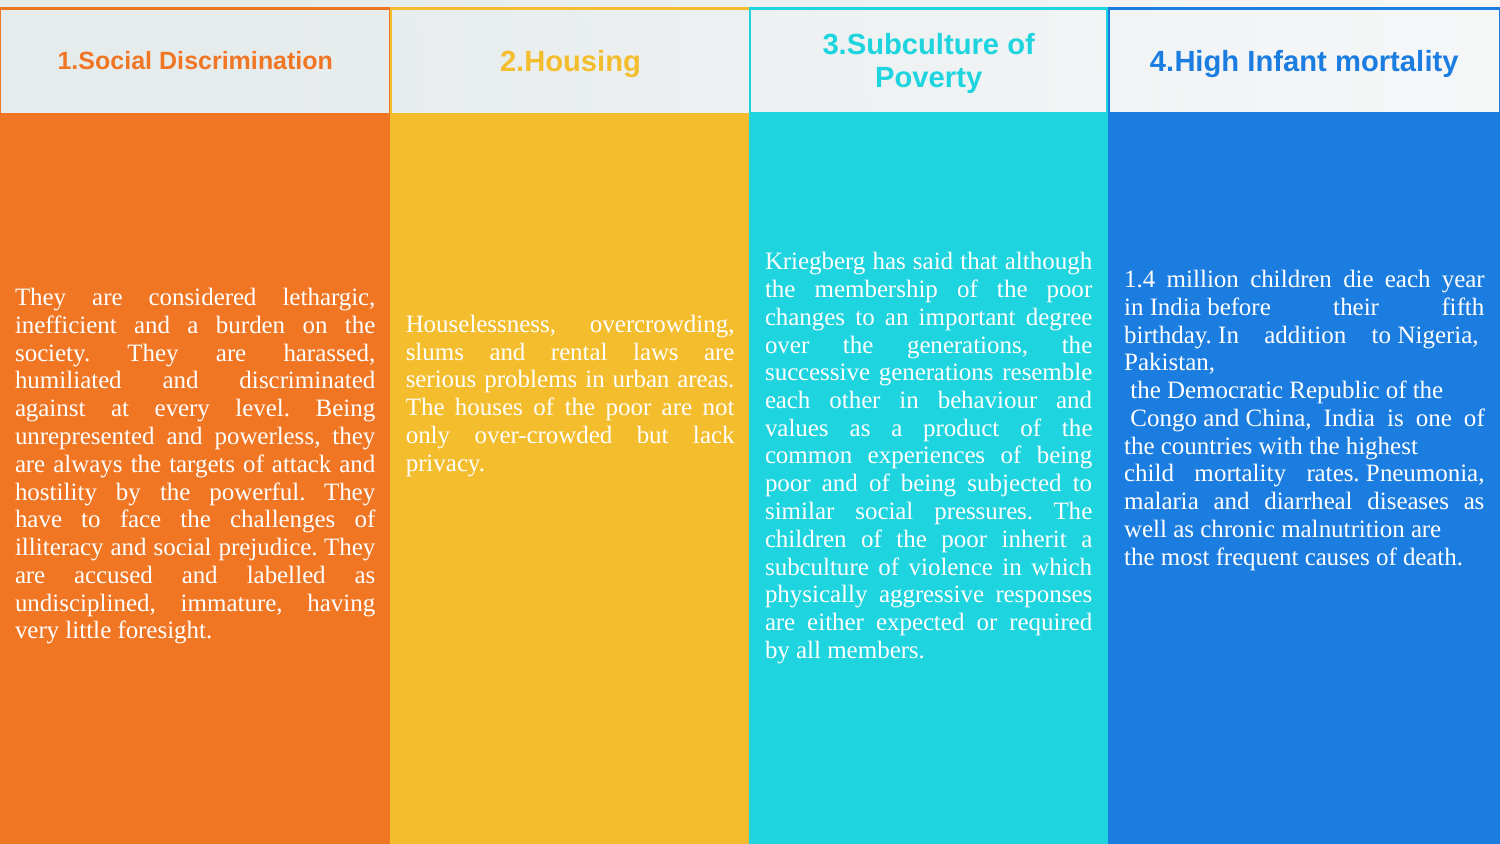

| 4.High Infant mortality |
| --- |
|  |
| 1.4 million children die each year in India before their fifth birthday. In addition to Nigeria, Pakistan, the Democratic Republic of the Congo and China, India is one of the countries with the highest child mortality rates. Pneumonia, malaria and diarrheal diseases as well as chronic malnutrition are the most frequent causes of death. |
|  |
| 2.Housing |
| --- |
|  |
| Houselessness, overcrowding, slums and rental laws are serious prob­lems in urban areas. The houses of the poor are not only over-crowded but lack privacy. |
|  |
| 3.Subculture of Poverty |
| --- |
|  |
| Kriegberg has said that although the membership of the poor changes to an important degree over the generations, the successive generations resemble each other in behaviour and values as a product of the common experiences of being poor and of being subjected to similar social pressures. The children of the poor inherit a subculture of violence in which physically aggressive responses are either expected or required by all members. |
|  |
| 1.Social Discrimination |
| --- |
|  |
| They are considered lethargic, inefficient and a burden on the society. They are harassed, humiliated and discriminated against at every level. Being unrepresented and powerless, they are al­ways the targets of attack and hostility by the powerful. They have to face the challenges of illiteracy and social prejudice. They are accused and labelled as undisciplined, immature, having very little foresight. |
|  |